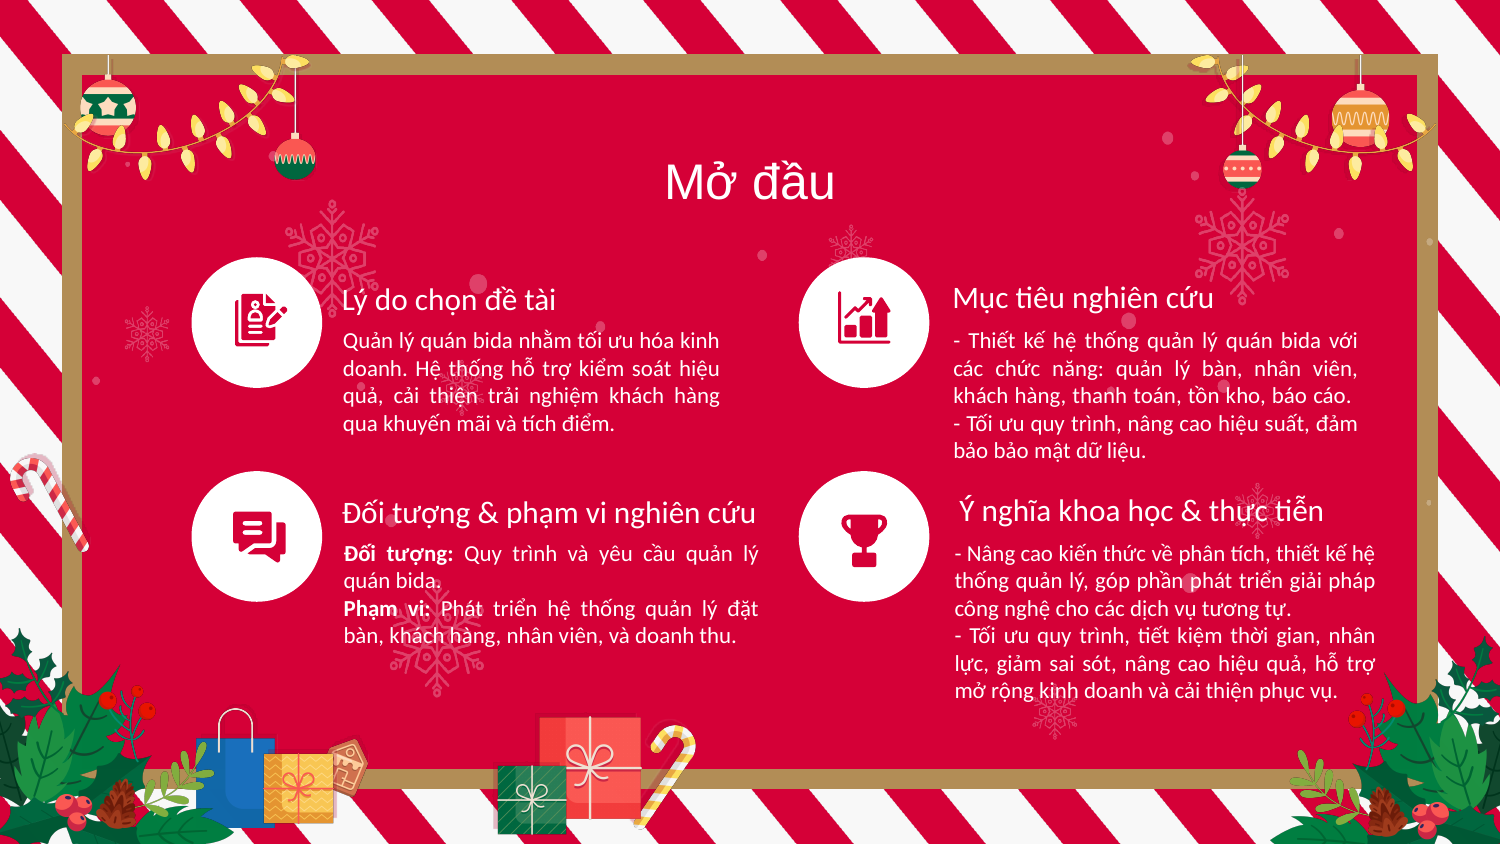

Mở đầu

Mục tiêu nghiên cứu
Lý do chọn đề tài

- Thiết kế hệ thống quản lý quán bida với các chức năng: quản lý bàn, nhân viên, khách hàng, thanh toán, tồn kho, báo cáo.
- Tối ưu quy trình, nâng cao hiệu suất, đảm bảo bảo mật dữ liệu.
Quản lý quán bida nhằm tối ưu hóa kinh doanh. Hệ thống hỗ trợ kiểm soát hiệu quả, cải thiện trải nghiệm khách hàng qua khuyến mãi và tích điểm.

 Ý nghĩa khoa học & thực tiễn
Đối tượng & phạm vi nghiên cứu

Đối tượng: Quy trình và yêu cầu quản lý quán bida.
Phạm vi: Phát triển hệ thống quản lý đặt bàn, khách hàng, nhân viên, và doanh thu.
- Nâng cao kiến thức về phân tích, thiết kế hệ thống quản lý, góp phần phát triển giải pháp công nghệ cho các dịch vụ tương tự.
- Tối ưu quy trình, tiết kiệm thời gian, nhân lực, giảm sai sót, nâng cao hiệu quả, hỗ trợ mở rộng kinh doanh và cải thiện phục vụ.